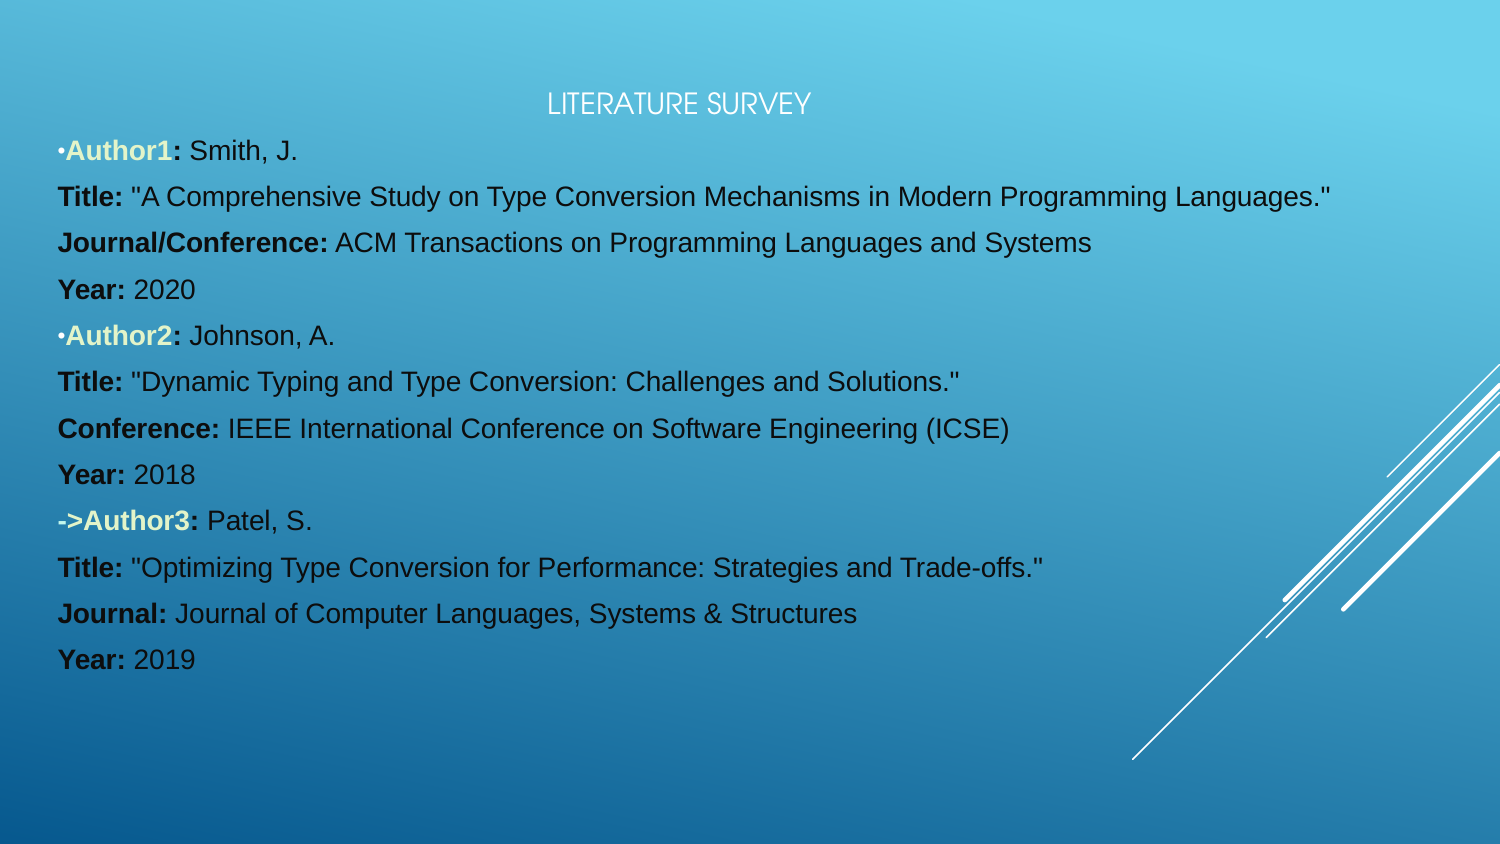

# Literature survey
Author1: Smith, J.
Title: "A Comprehensive Study on Type Conversion Mechanisms in Modern Programming Languages."
Journal/Conference: ACM Transactions on Programming Languages and Systems
Year: 2020
Author2: Johnson, A.
Title: "Dynamic Typing and Type Conversion: Challenges and Solutions."
Conference: IEEE International Conference on Software Engineering (ICSE)
Year: 2018
->Author3: Patel, S.
Title: "Optimizing Type Conversion for Performance: Strategies and Trade-offs."
Journal: Journal of Computer Languages, Systems & Structures
Year: 2019